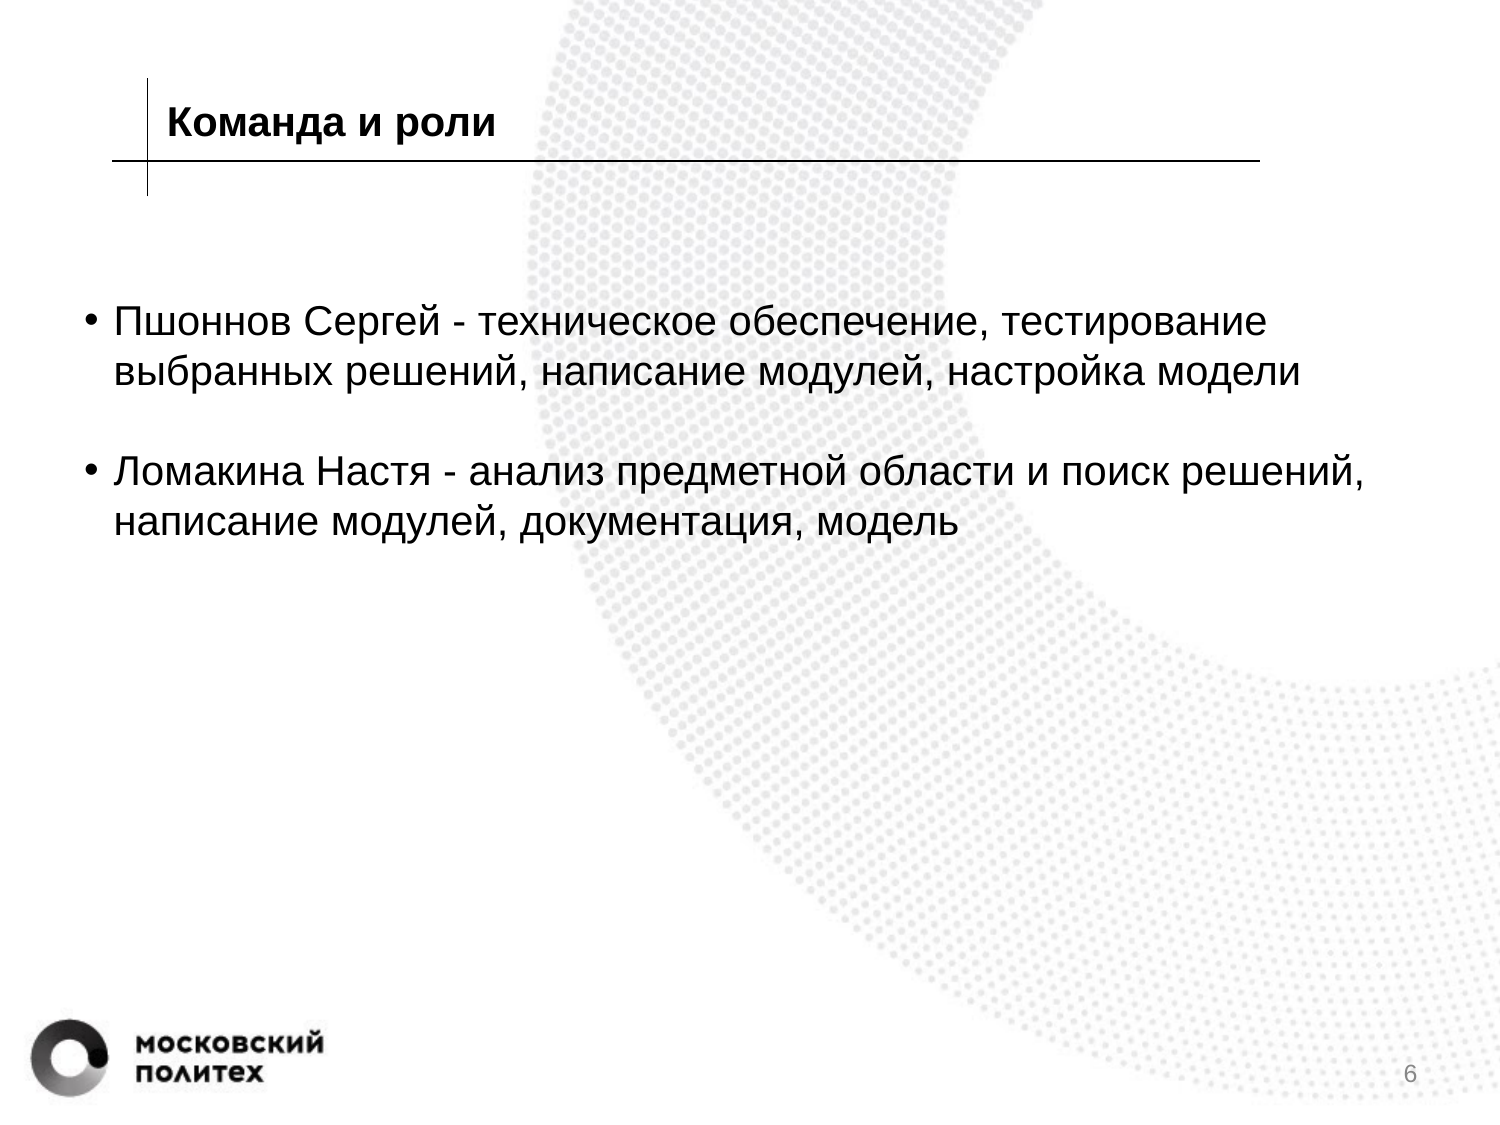

Команда и роли
Пшоннов Сергей - техническое обеспечение, тестирование выбранных решений, написание модулей, настройка модели

Ломакина Настя - анализ предметной области и поиск решений, написание модулей, документация, модель
6